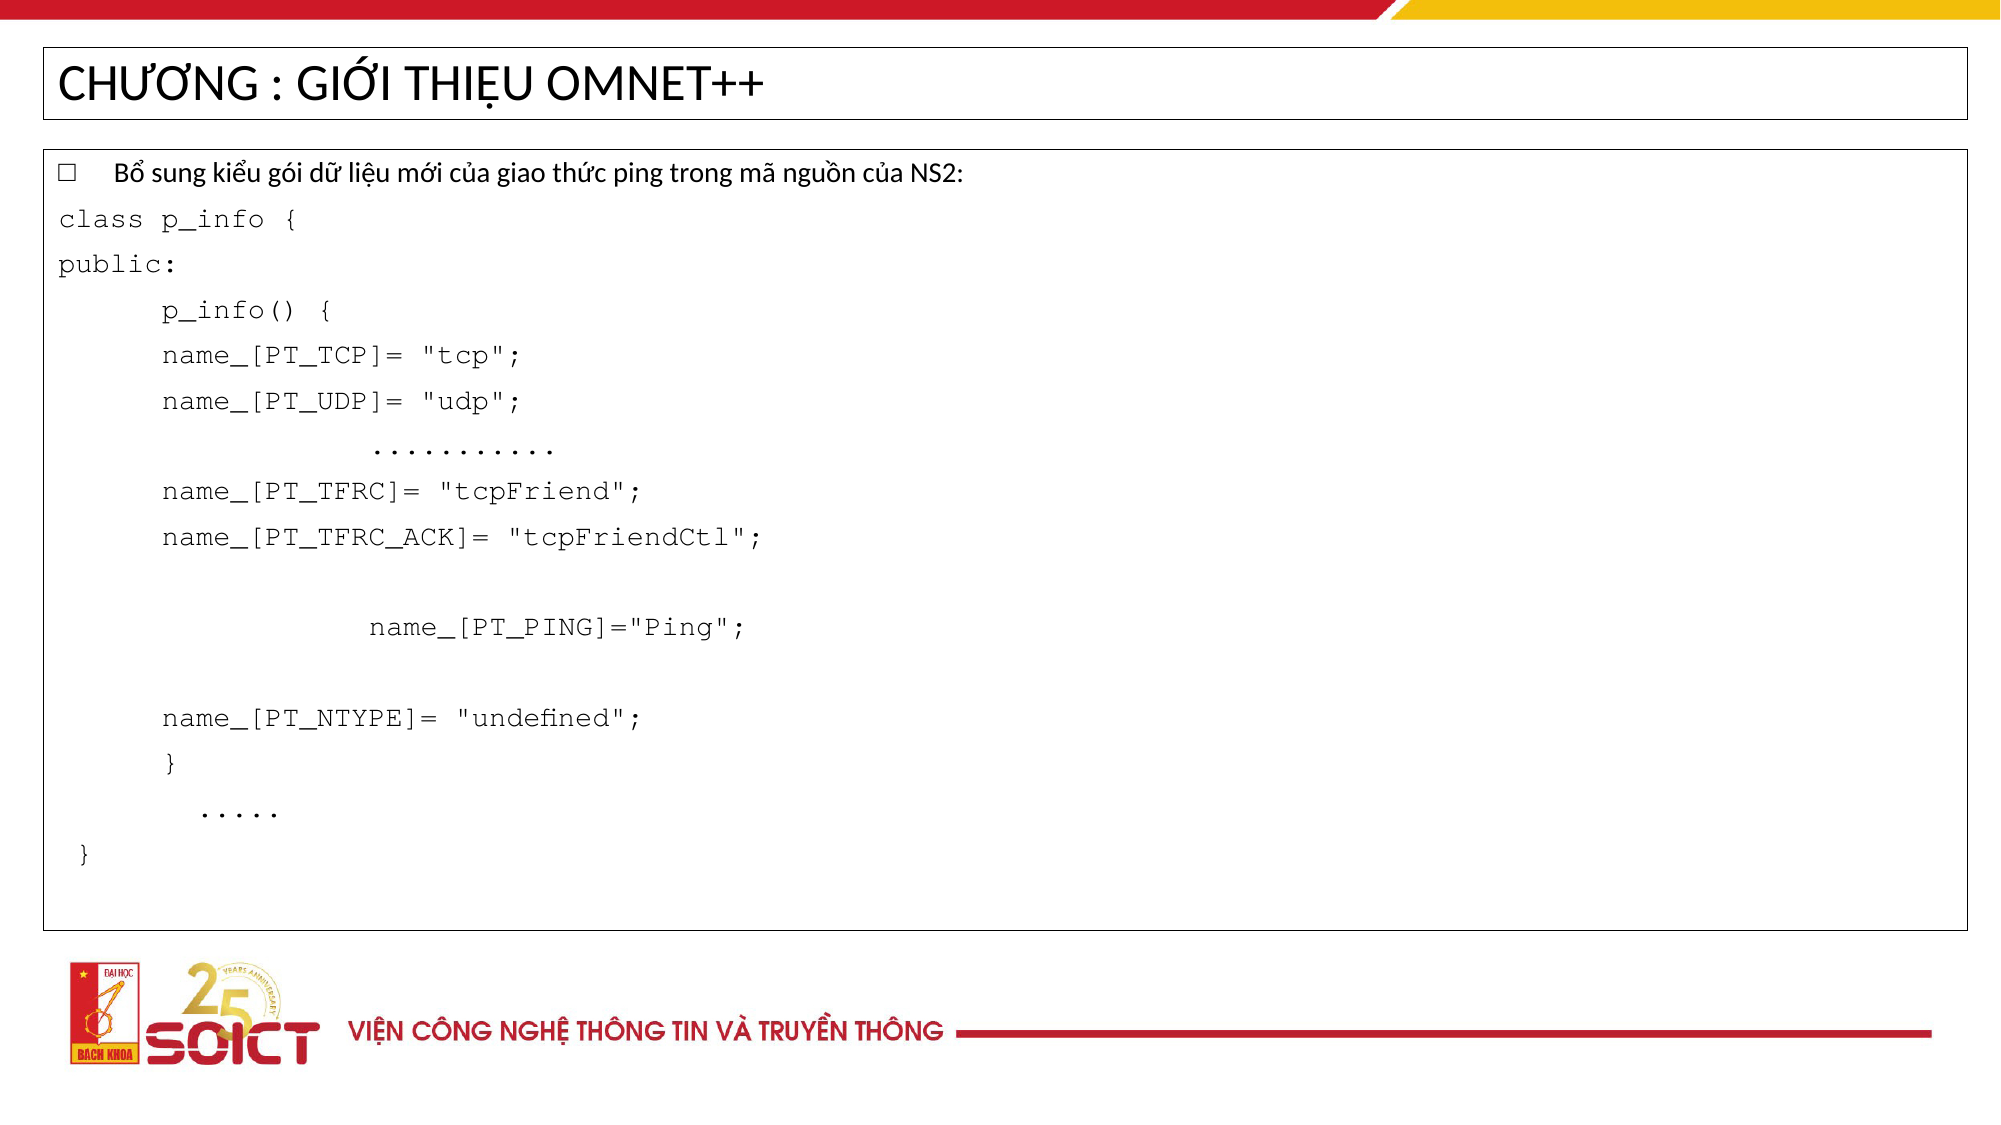

CHƯƠNG : GIỚI THIỆU OMNET++
Bổ sung kiểu gói dữ liệu mới của giao thức ping trong mã nguồn của NS2:
class p_info {
public:
	p_info() {
		name_[PT_TCP]= "tcp";
		name_[PT_UDP]= "udp";
                	...........
 		name_[PT_TFRC]= "tcpFriend";
		name_[PT_TFRC_ACK]= "tcpFriendCtl";

                	name_[PT_PING]="Ping";

		name_[PT_NTYPE]= "undefined";
	}
        .....
 }